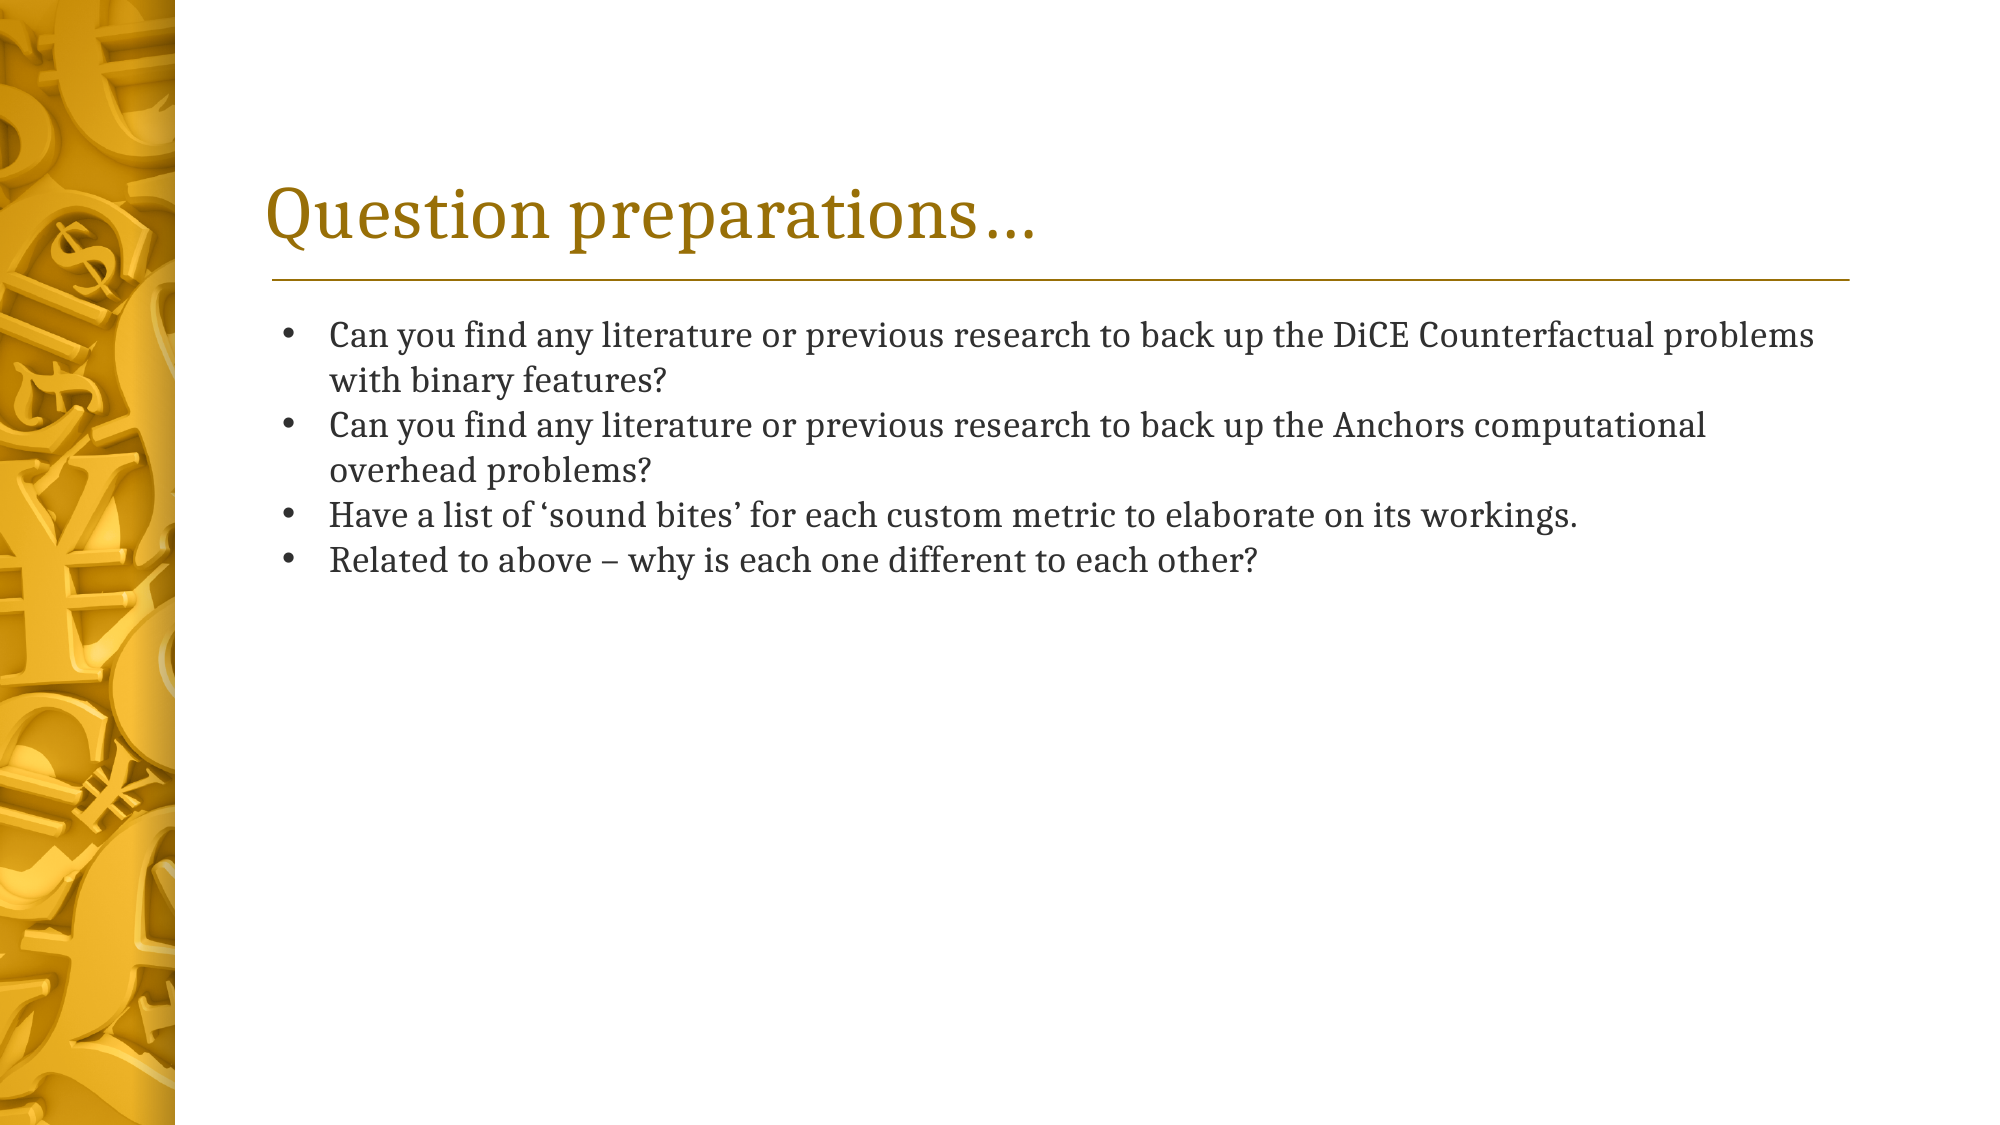

# Question preparations…
Can you find any literature or previous research to back up the DiCE Counterfactual problems with binary features?
Can you find any literature or previous research to back up the Anchors computational overhead problems?
Have a list of ‘sound bites’ for each custom metric to elaborate on its workings.
Related to above – why is each one different to each other?